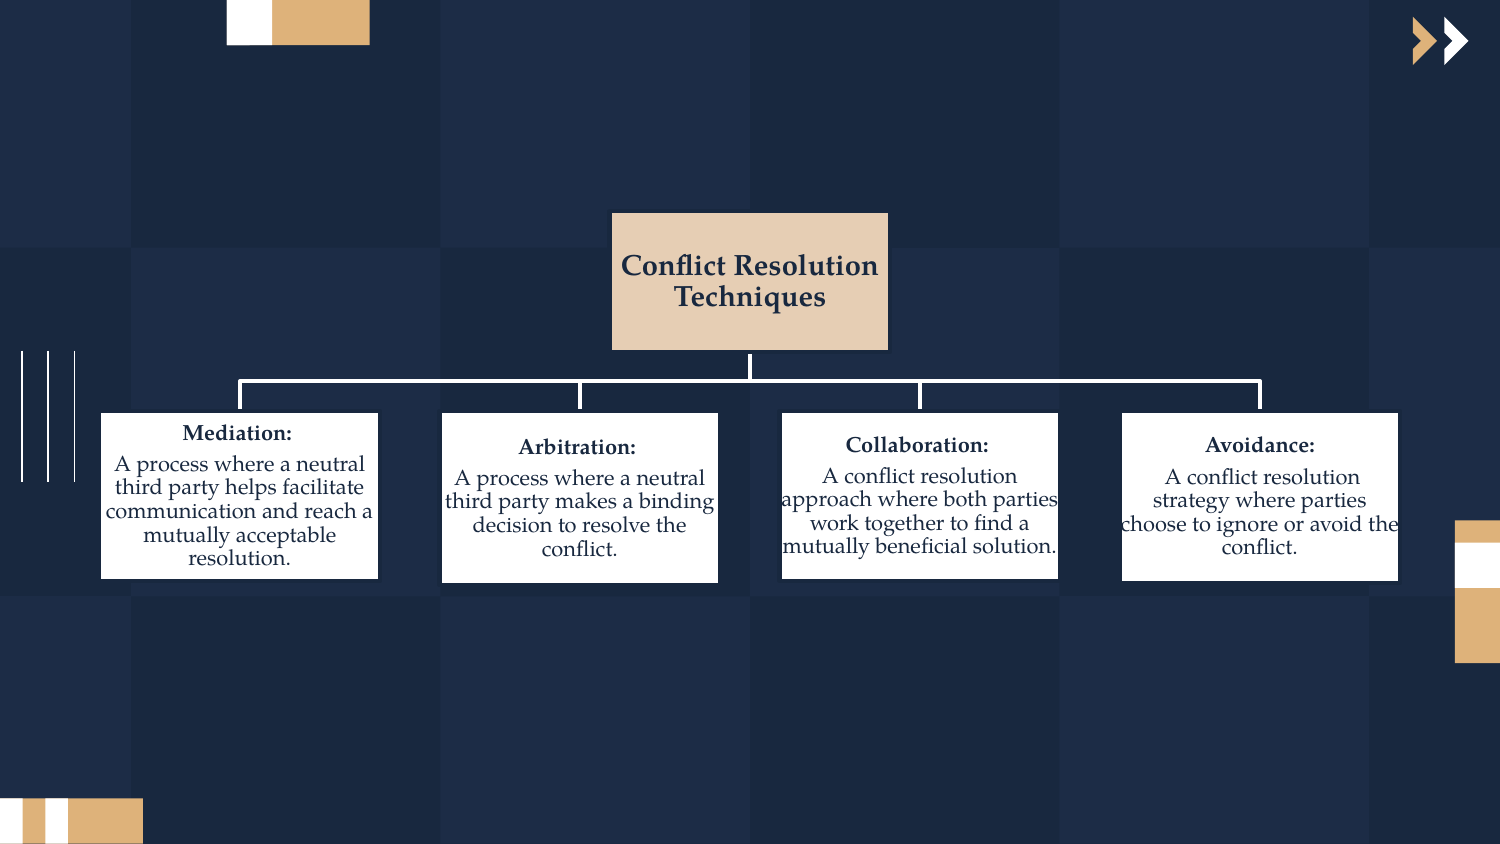

Conflict Resolution Techniques
Mediation:
A process where a neutral third party helps facilitate communication and reach a mutually acceptable resolution.
Arbitration:
A process where a neutral third party makes a binding decision to resolve the conflict.
Collaboration:
A conflict resolution approach where both parties work together to find a mutually beneficial solution.
Avoidance:
 A conflict resolution strategy where parties choose to ignore or avoid the conflict.